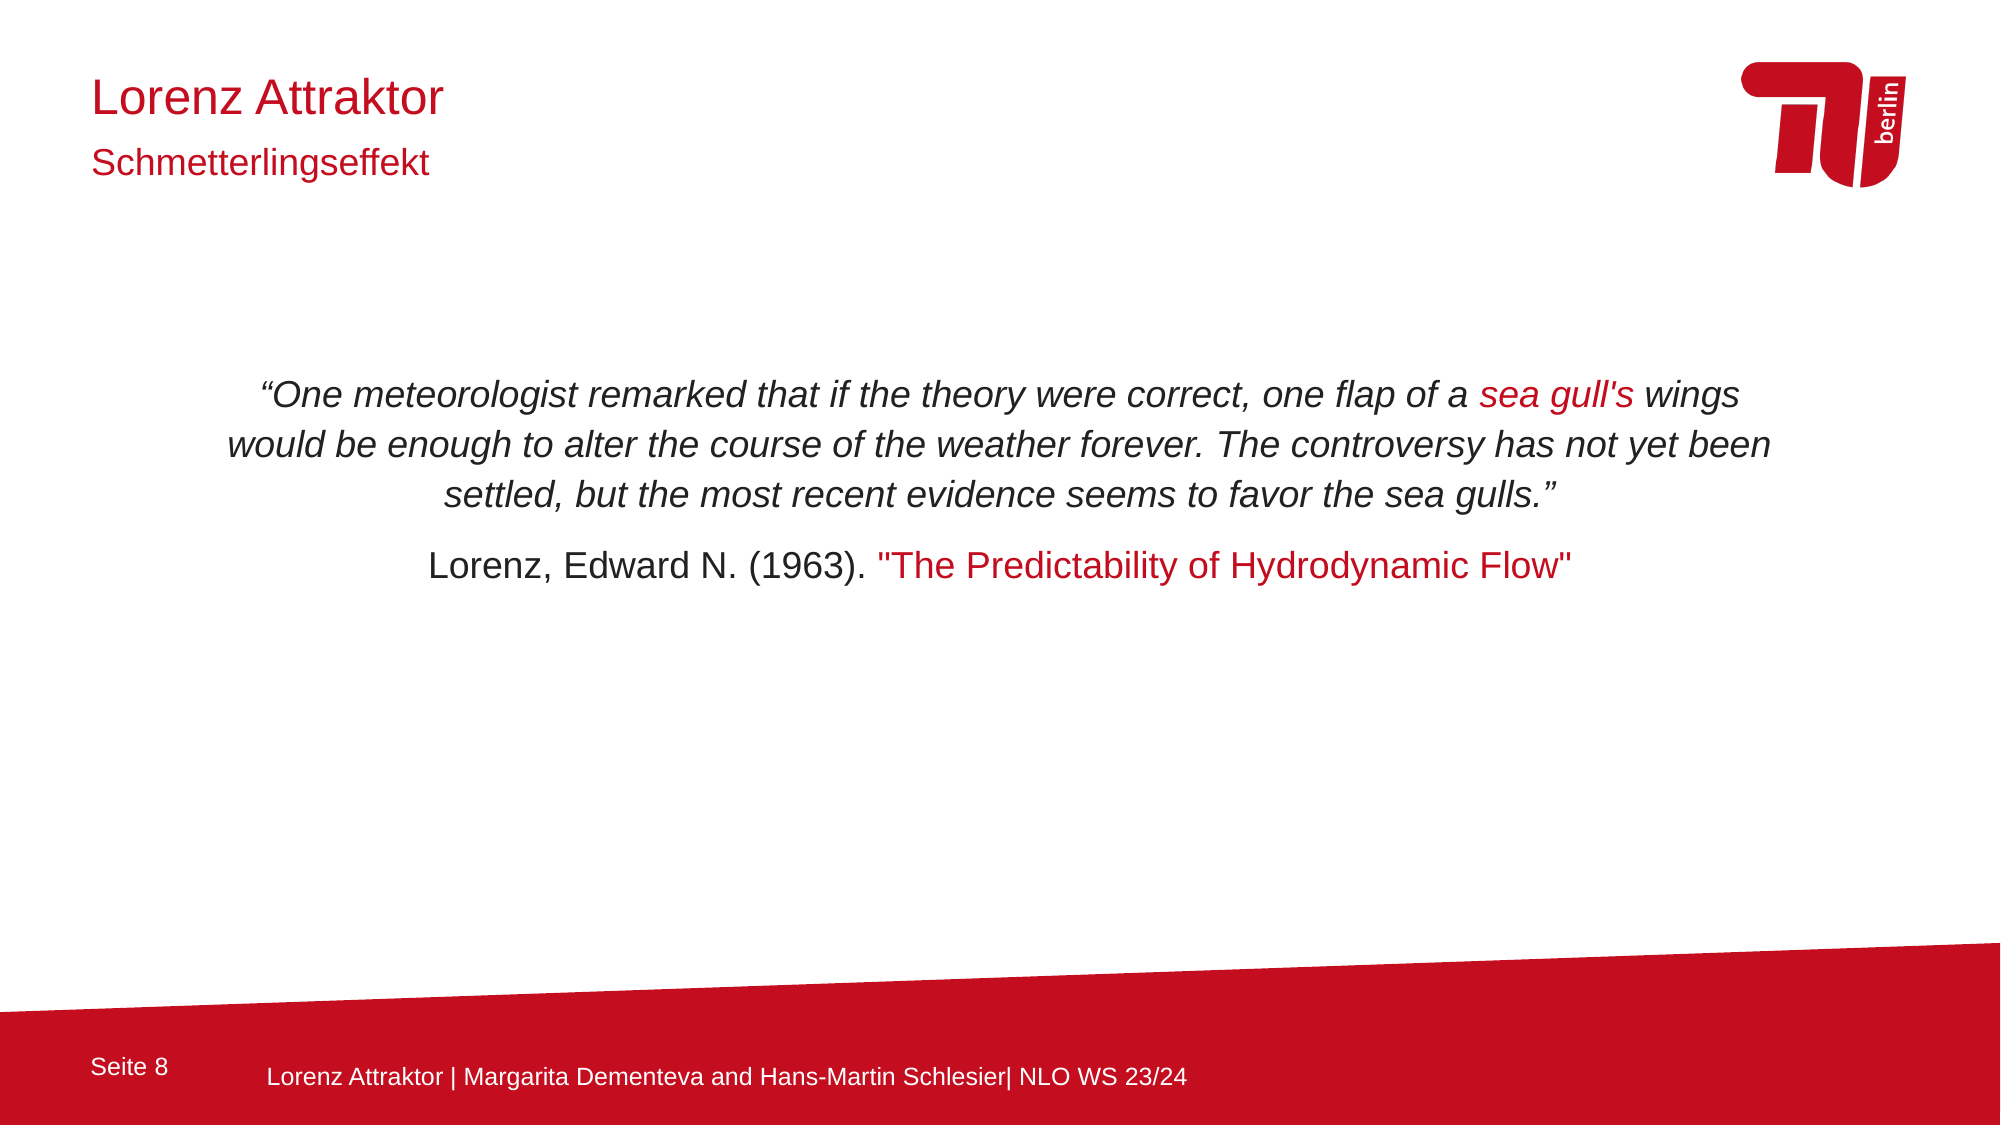

Lorenz Attraktor
Schmetterlingseffekt
“One meteorologist remarked that if the theory were correct, one flap of a sea gull's wings would be enough to alter the course of the weather forever. The controversy has not yet been settled, but the most recent evidence seems to favor the sea gulls.”
Lorenz, Edward N. (1963). "The Predictability of Hydrodynamic Flow"